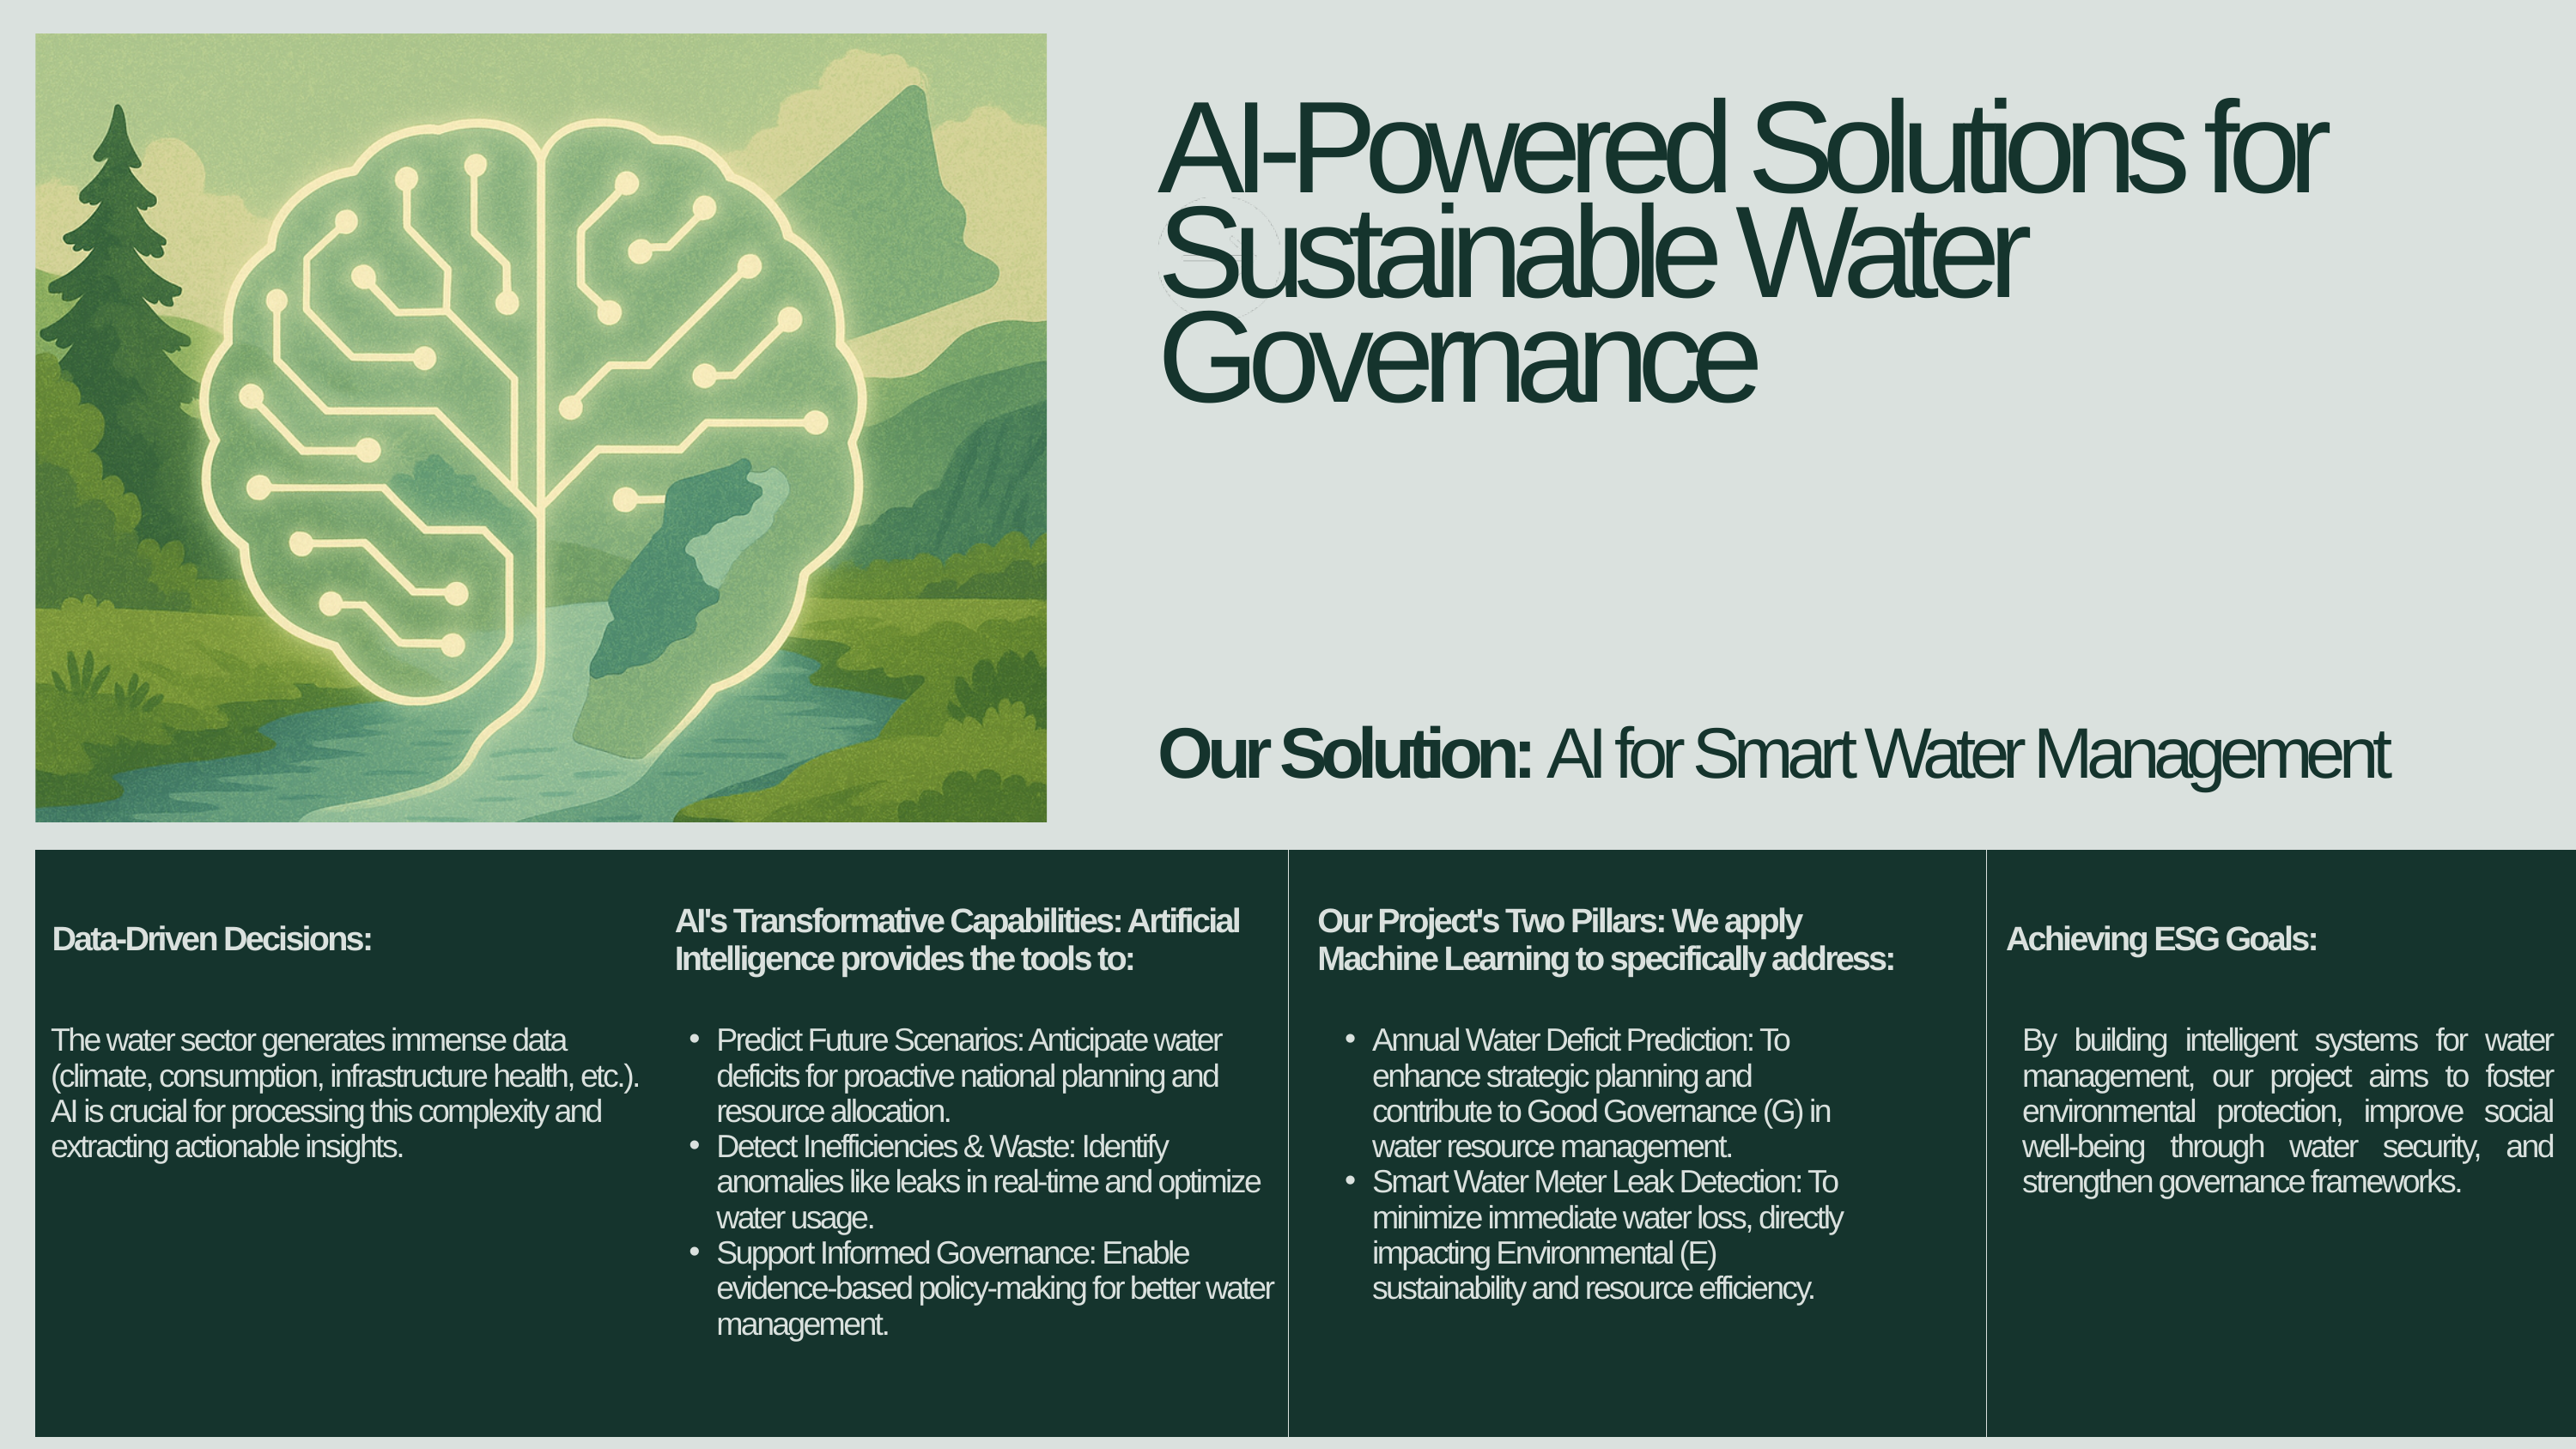

AI-Powered Solutions for Sustainable Water Governance

Our Solution: AI for Smart Water Management

AI's Transformative Capabilities: Artificial Intelligence provides the tools to:
Our Project's Two Pillars: We apply Machine Learning to specifically address:
Data-Driven Decisions:
Achieving ESG Goals:
The water sector generates immense data (climate, consumption, infrastructure health, etc.). AI is crucial for processing this complexity and extracting actionable insights.

Predict Future Scenarios: Anticipate water deficits for proactive national planning and resource allocation.
Detect Inefficiencies & Waste: Identify anomalies like leaks in real-time and optimize water usage.
Support Informed Governance: Enable evidence-based policy-making for better water management.
Annual Water Deficit Prediction: To enhance strategic planning and contribute to Good Governance (G) in water resource management.
Smart Water Meter Leak Detection: To minimize immediate water loss, directly impacting Environmental (E) sustainability and resource efficiency.
By building intelligent systems for water management, our project aims to foster environmental protection, improve social well-being through water security, and strengthen governance frameworks.